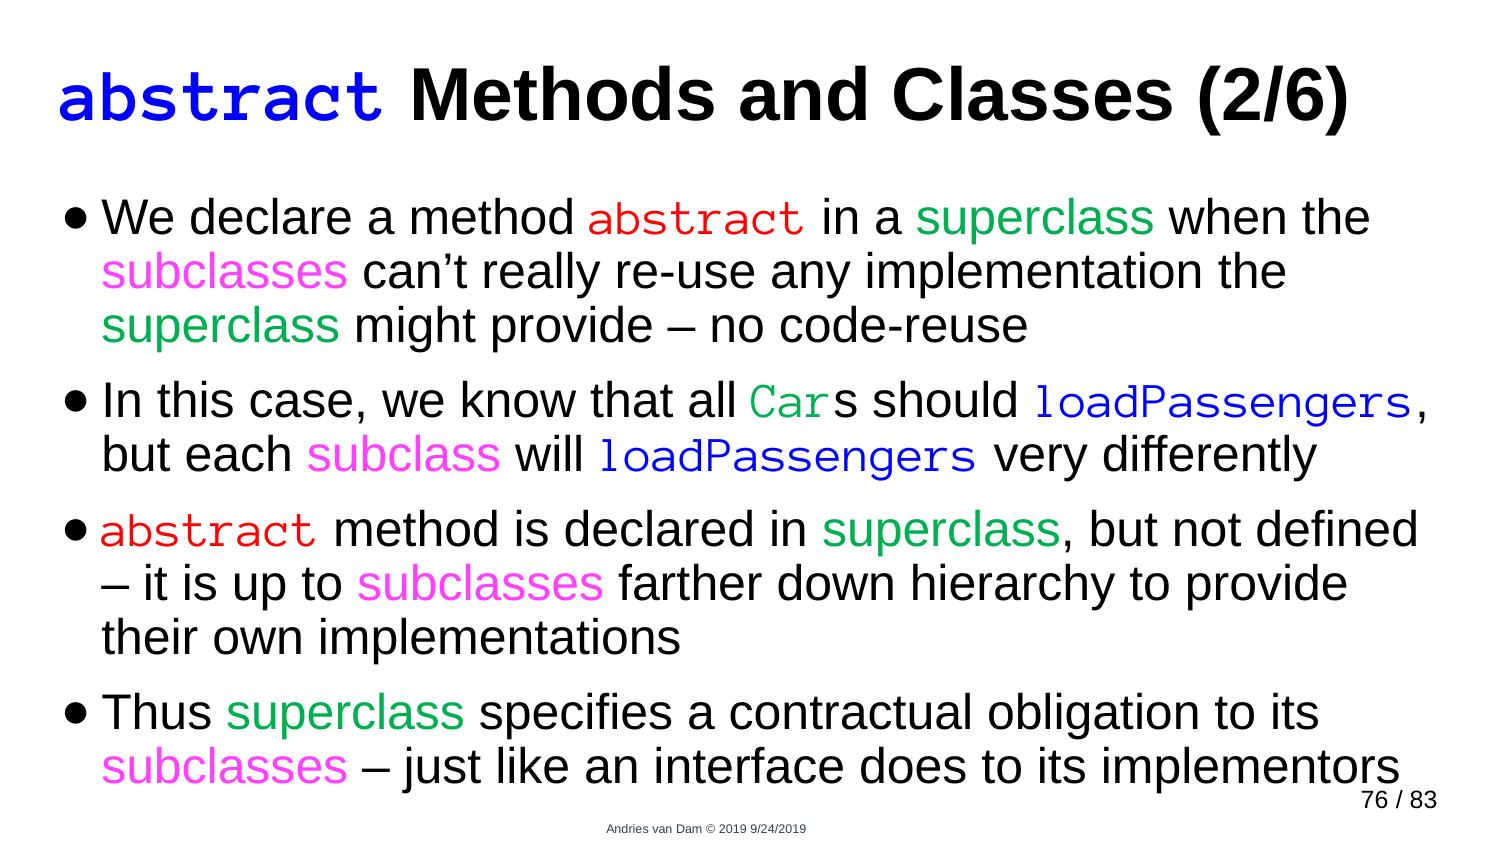

# abstract Methods and Classes (2/6)
We declare a method abstract in a superclass when the subclasses can’t really re-use any implementation the superclass might provide – no code-reuse
In this case, we know that all Cars should loadPassengers, but each subclass will loadPassengers very differently
abstract method is declared in superclass, but not defined – it is up to subclasses farther down hierarchy to provide their own implementations
Thus superclass specifies a contractual obligation to its subclasses – just like an interface does to its implementors